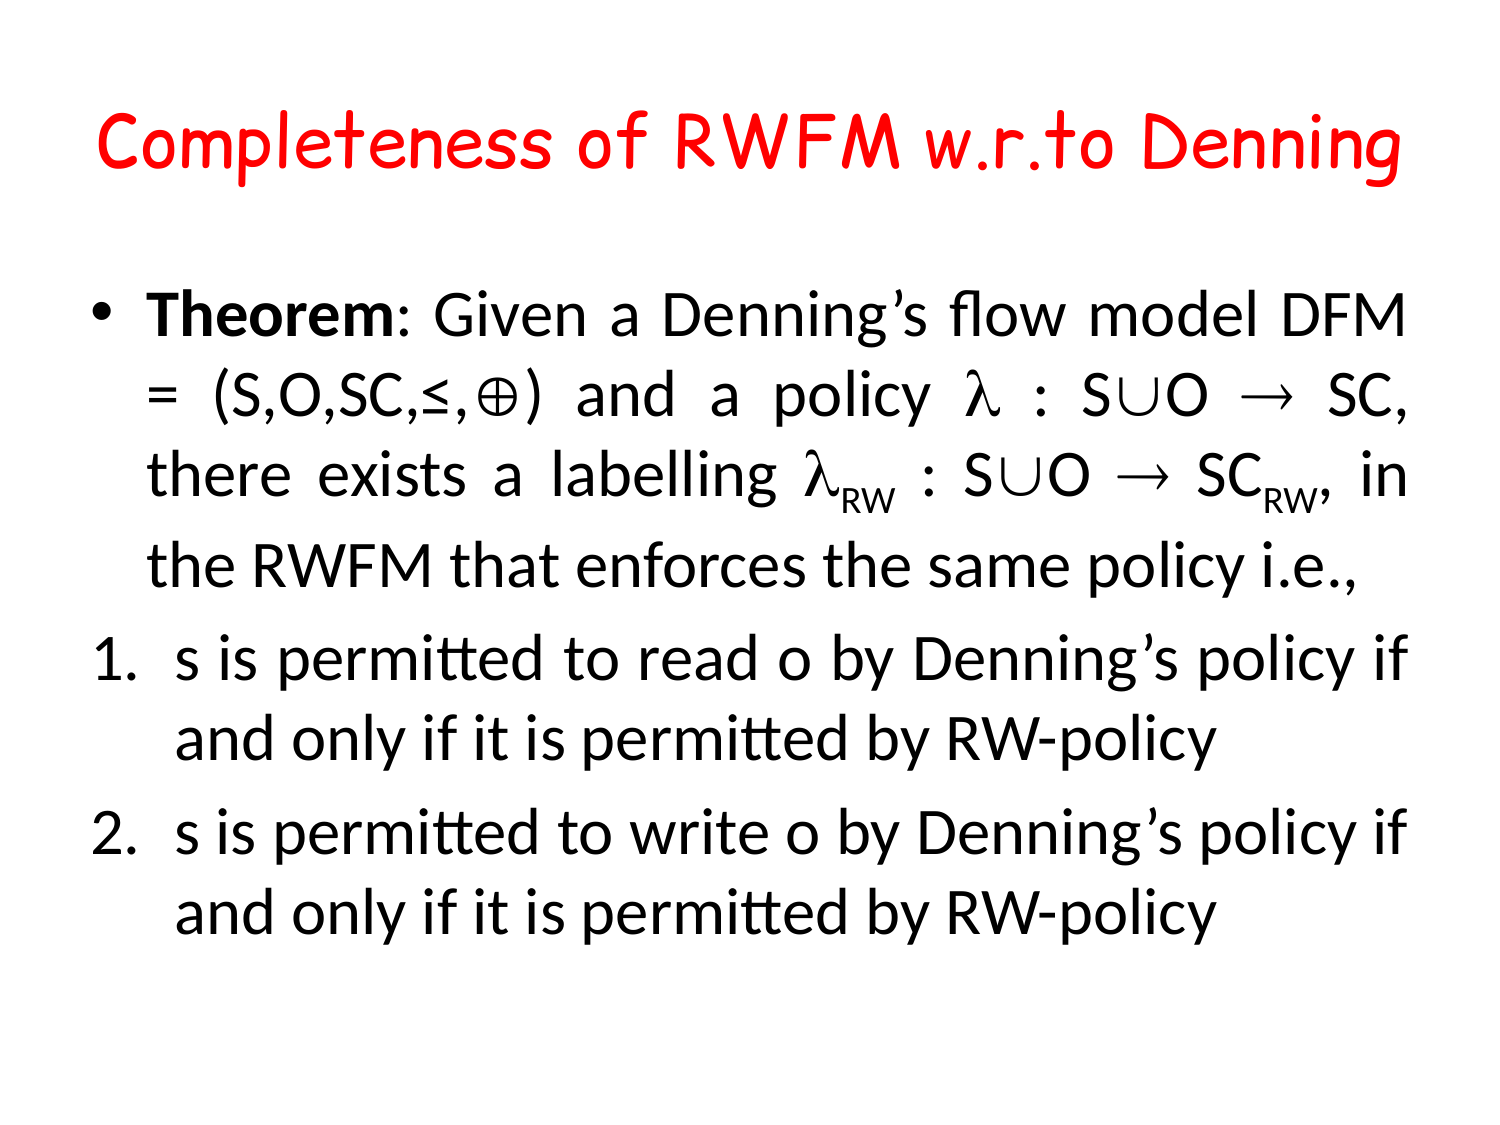

# Completeness of RWFM w.r.to Denning
Theorem: Given a Denning’s flow model DFM = (S,O,SC,≤,⊕) and a policy λ : S∪O → SC, there exists a labelling λRW : S∪O → SCRW, in the RWFM that enforces the same policy i.e.,
s is permitted to read o by Denning’s policy if and only if it is permitted by RW-policy
s is permitted to write o by Denning’s policy if and only if it is permitted by RW-policy